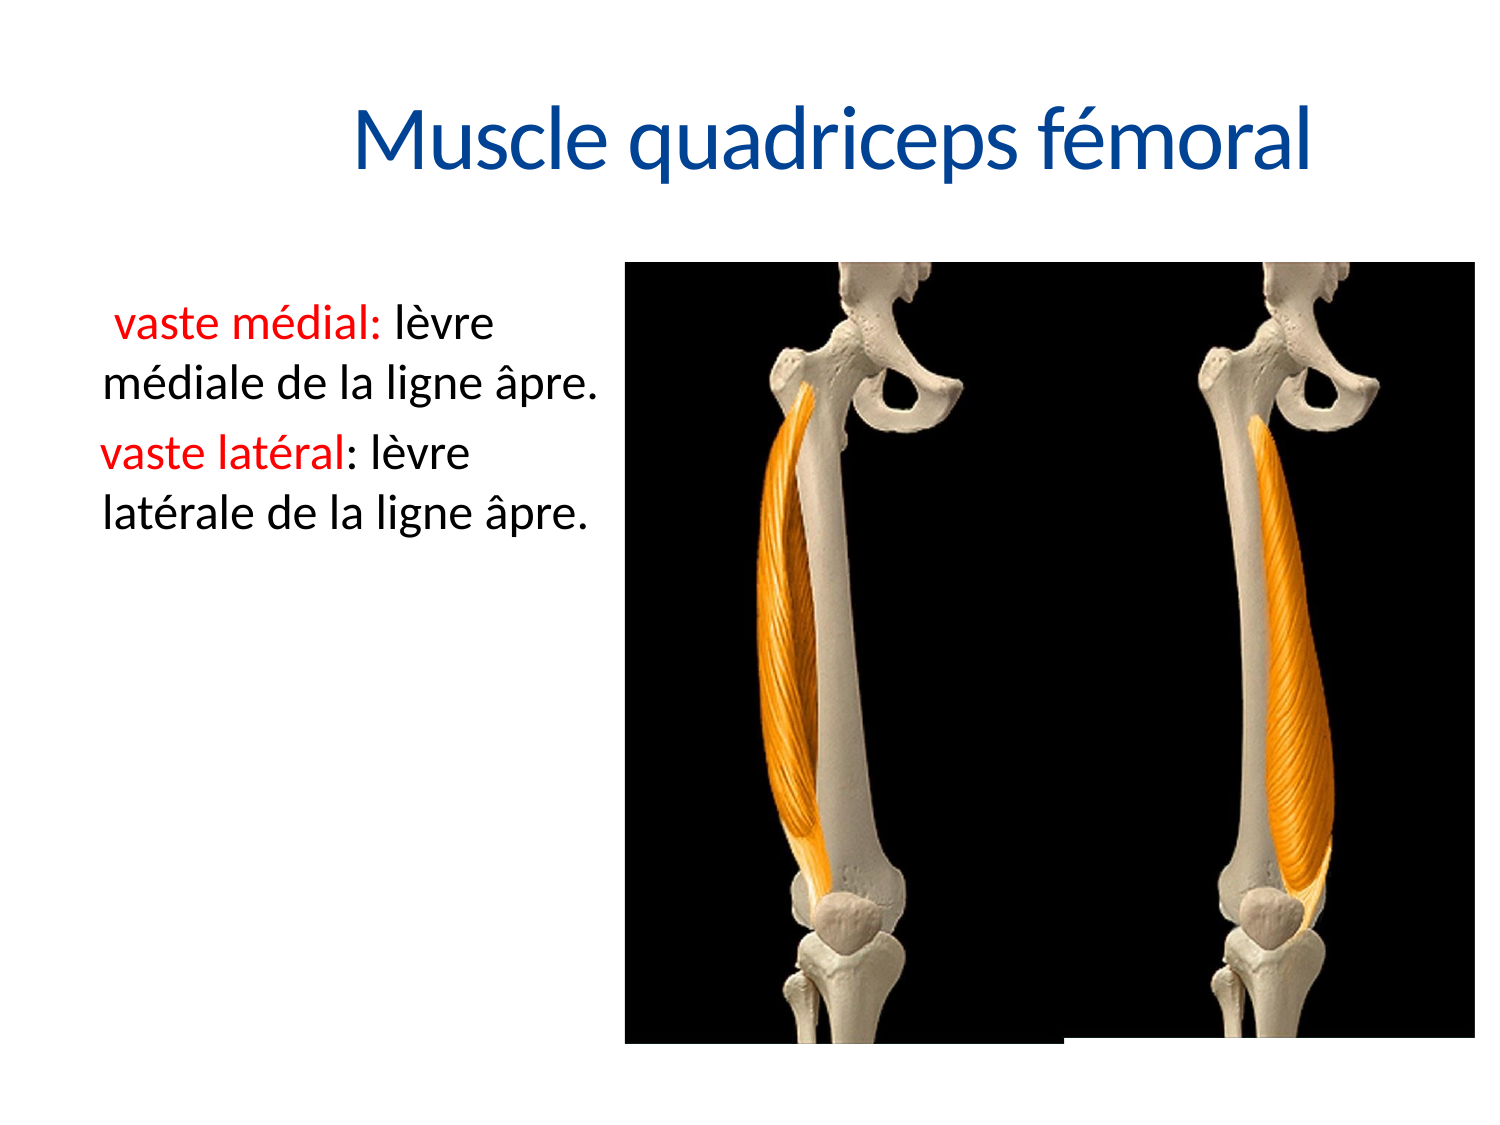

Muscle quadriceps fémoral
#

 vaste médial: lèvre  médiale de la ligne âpre.
vaste latéral: lèvre  latérale de la ligne âpre.